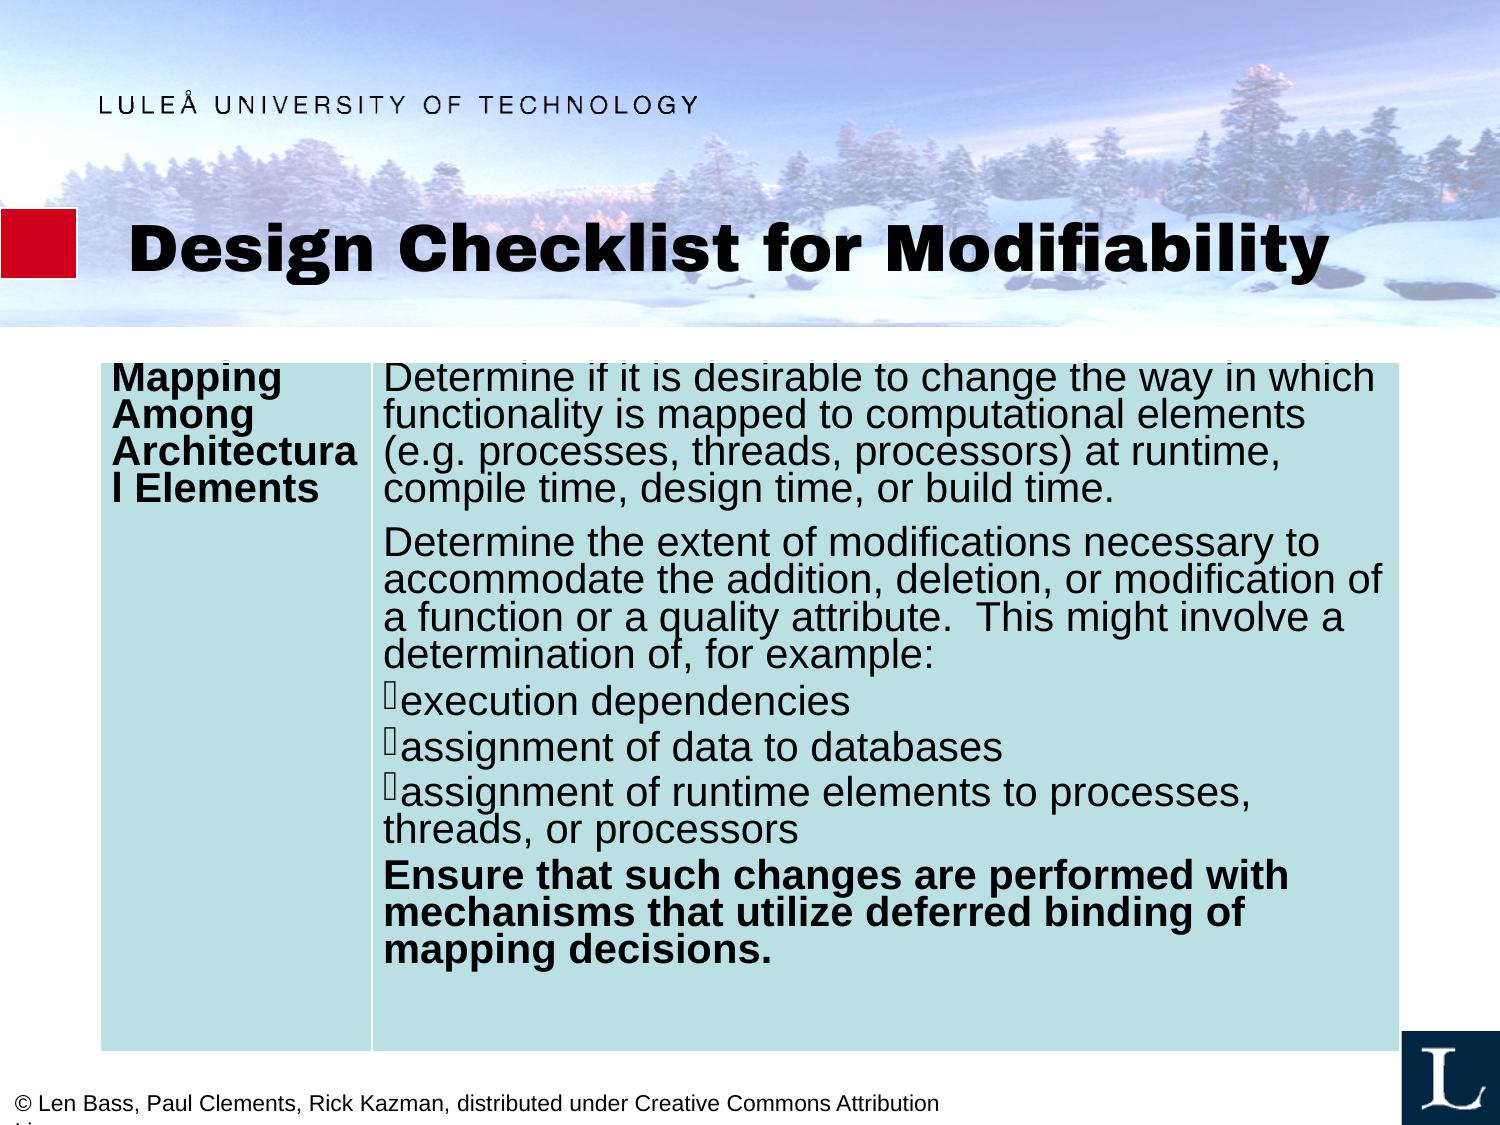

# Design Checklist for Modifiability
| Mapping Among Architectural Elements | Determine if it is desirable to change the way in which functionality is mapped to computational elements (e.g. processes, threads, processors) at runtime, compile time, design time, or build time. Determine the extent of modifications necessary to accommodate the addition, deletion, or modification of a function or a quality attribute. This might involve a determination of, for example: execution dependencies assignment of data to databases assignment of runtime elements to processes, threads, or processors Ensure that such changes are performed with mechanisms that utilize deferred binding of mapping decisions. |
| --- | --- |
© Len Bass, Paul Clements, Rick Kazman, distributed under Creative Commons Attribution License